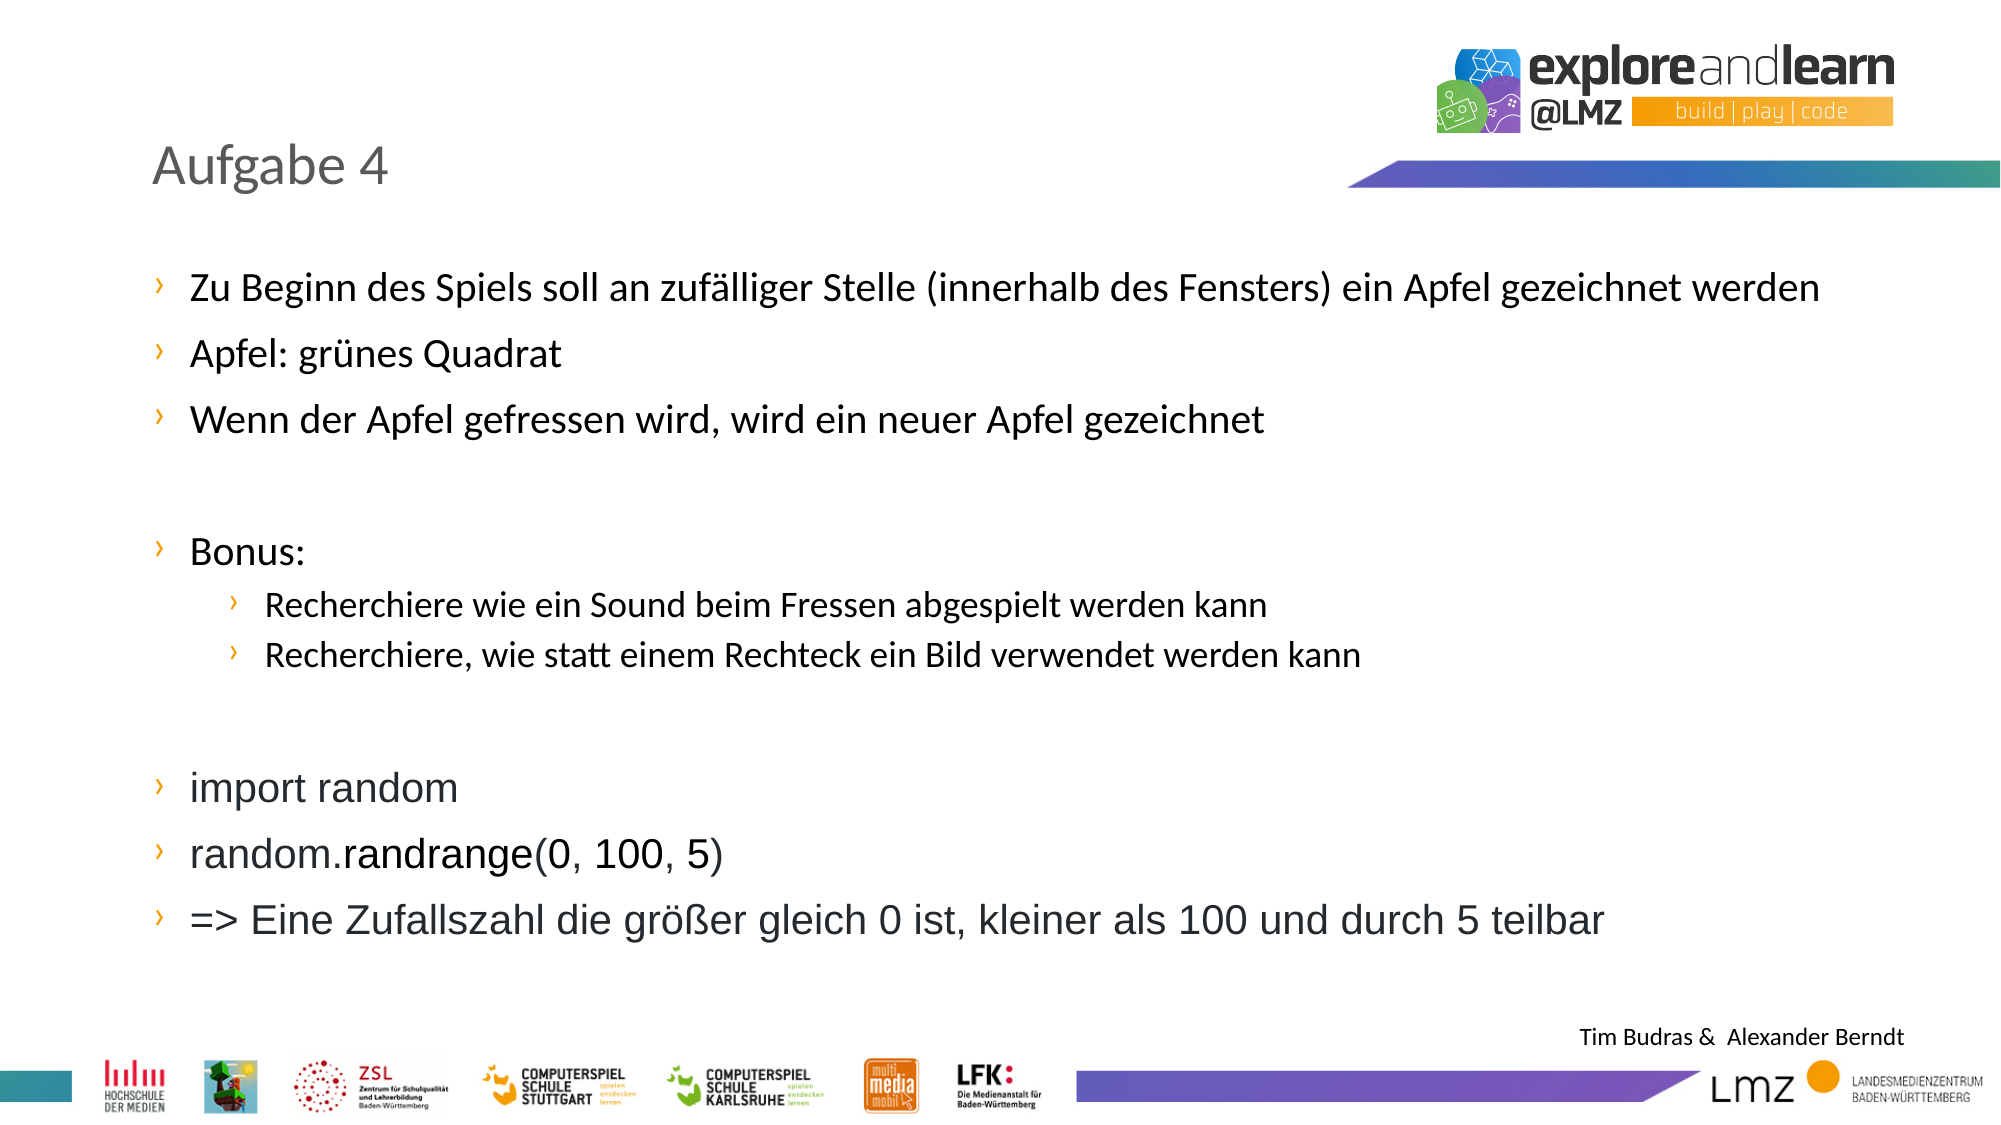

# Aufgabe 4
Zu Beginn des Spiels soll an zufälliger Stelle (innerhalb des Fensters) ein Apfel gezeichnet werden
Apfel: grünes Quadrat
Wenn der Apfel gefressen wird, wird ein neuer Apfel gezeichnet

Bonus:
Recherchiere wie ein Sound beim Fressen abgespielt werden kann
Recherchiere, wie statt einem Rechteck ein Bild verwendet werden kann

import random
random.randrange(0, 100, 5)
=> Eine Zufallszahl die größer gleich 0 ist, kleiner als 100 und durch 5 teilbar

Tim Budras &  Alexander Berndt